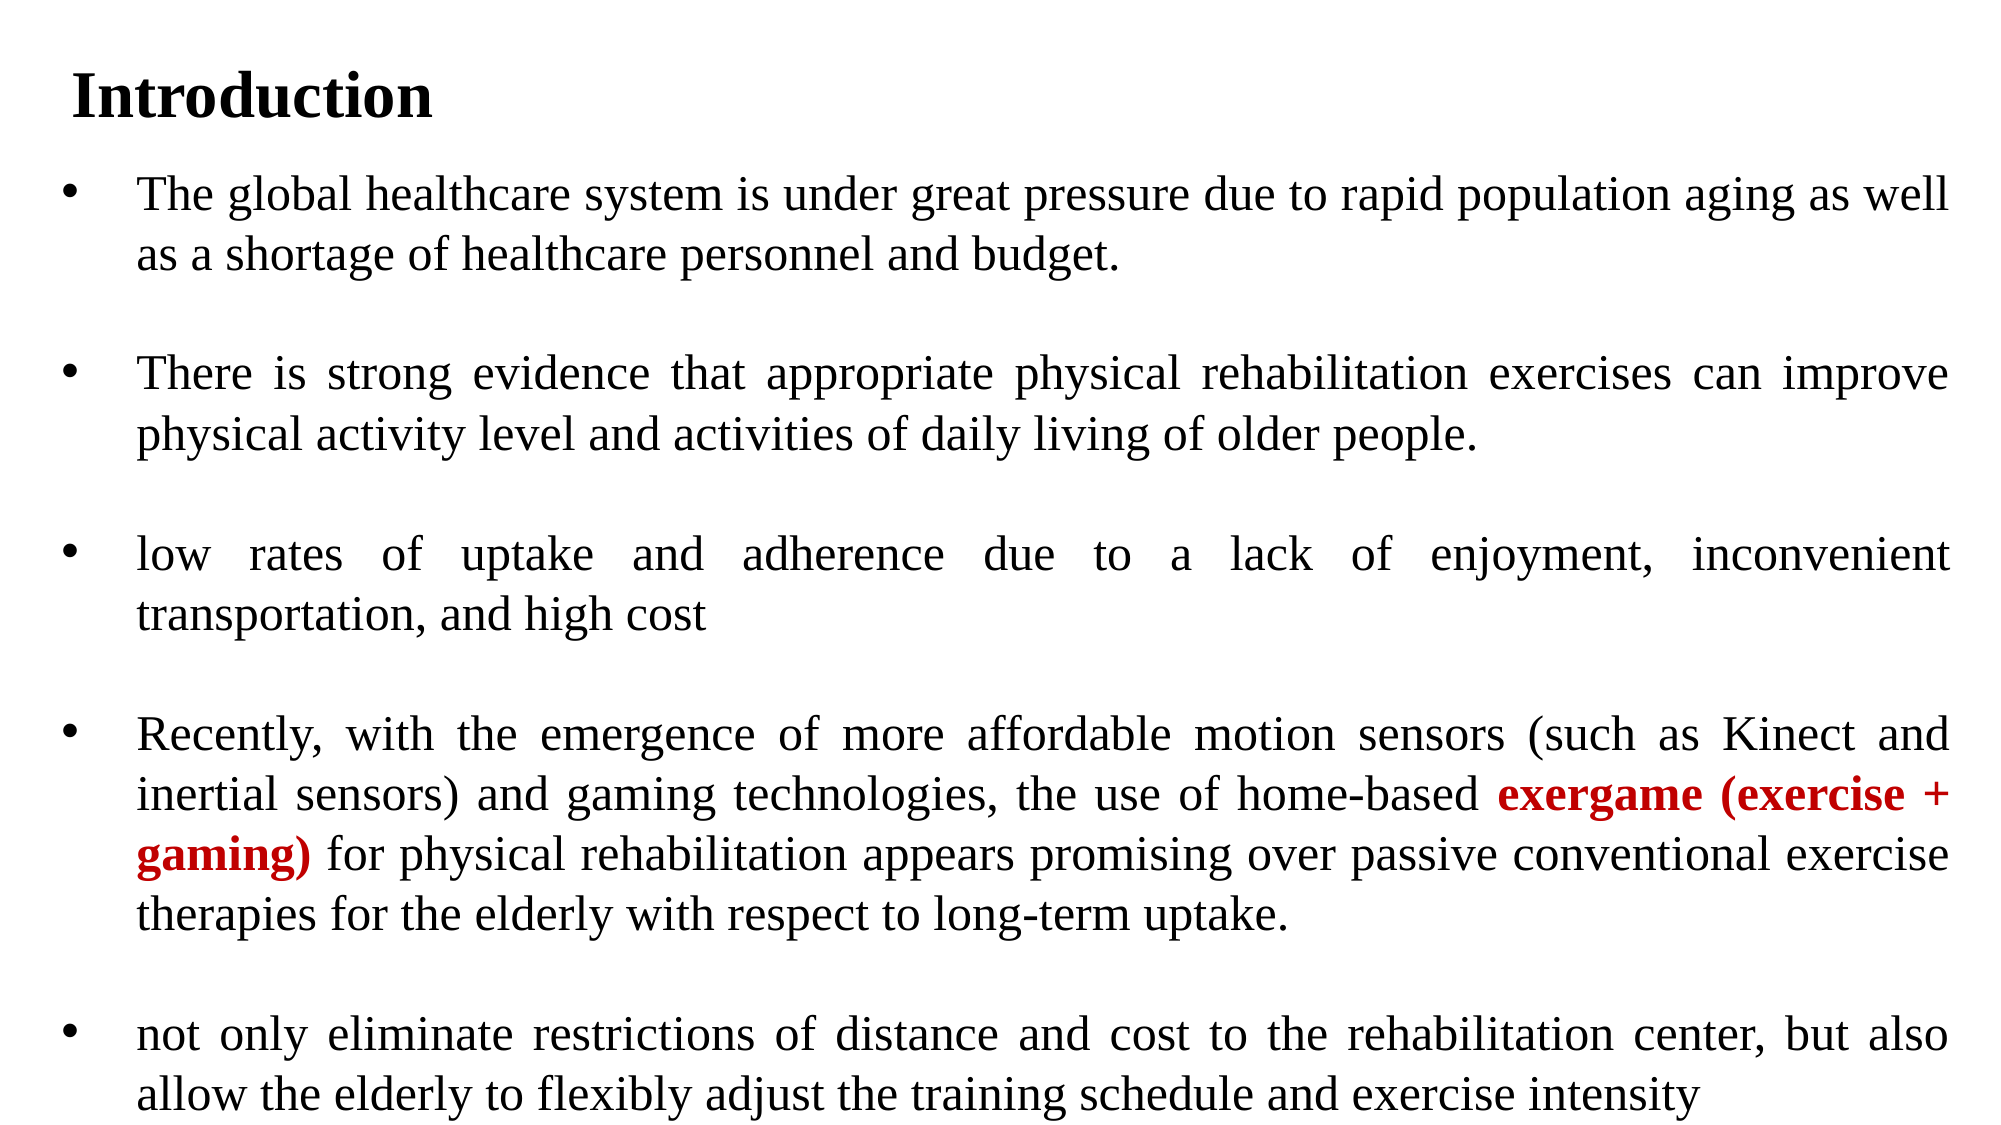

Introduction
The global healthcare system is under great pressure due to rapid population aging as well as a shortage of healthcare personnel and budget.

There is strong evidence that appropriate physical rehabilitation exercises can improve physical activity level and activities of daily living of older people.

low rates of uptake and adherence due to a lack of enjoyment, inconvenient transportation, and high cost

Recently, with the emergence of more affordable motion sensors (such as Kinect and inertial sensors) and gaming technologies, the use of home-based exergame (exercise + gaming) for physical rehabilitation appears promising over passive conventional exercise therapies for the elderly with respect to long-term uptake.

not only eliminate restrictions of distance and cost to the rehabilitation center, but also allow the elderly to flexibly adjust the training schedule and exercise intensity